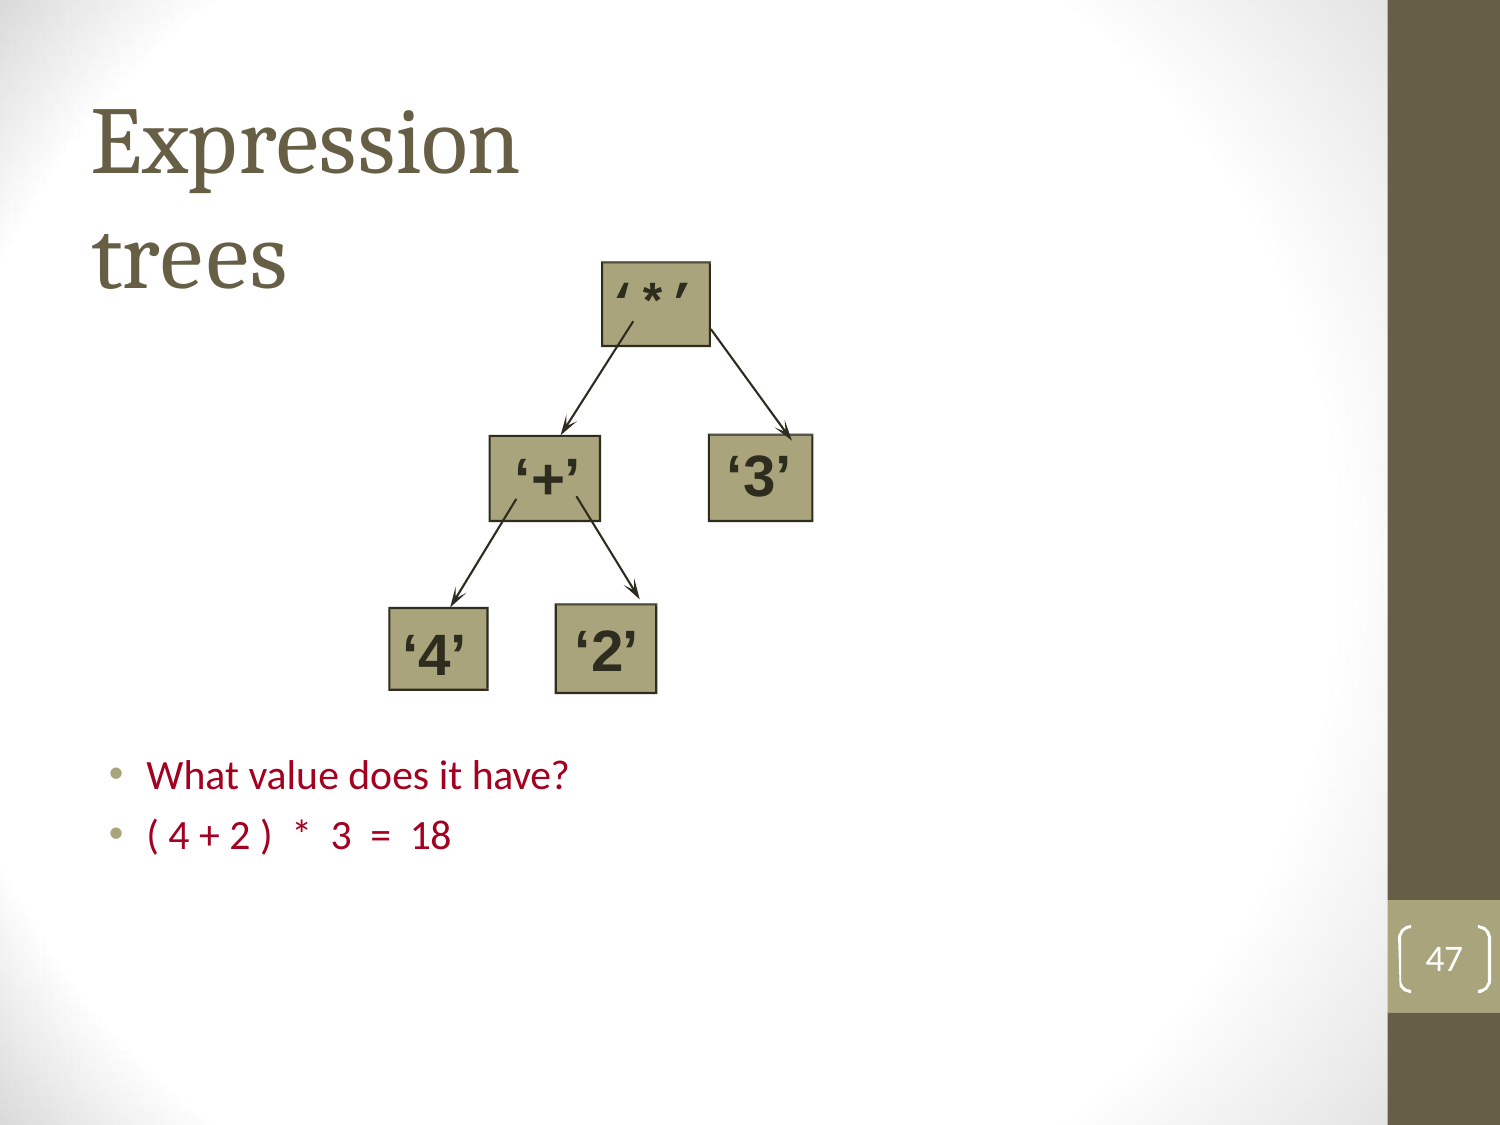

# Expression trees

‘*’

‘3’
‘+’
‘2’
‘4’
What value does it have?
( 4 + 2 ) * 3 = 18

47